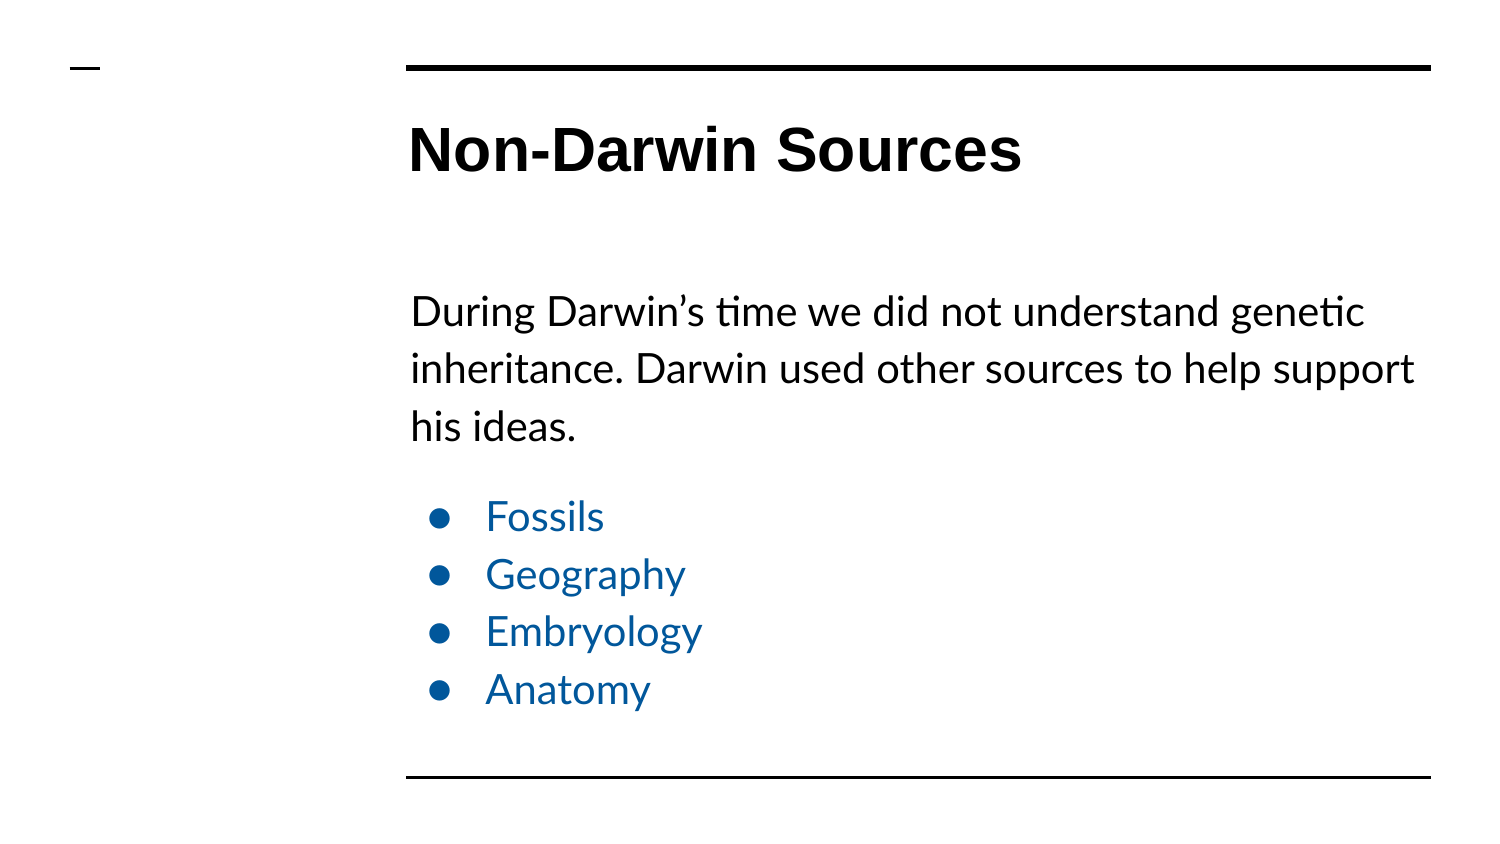

# Non-Darwin Sources
During Darwin’s time we did not understand genetic inheritance. Darwin used other sources to help support his ideas.
Fossils
Geography
Embryology
Anatomy